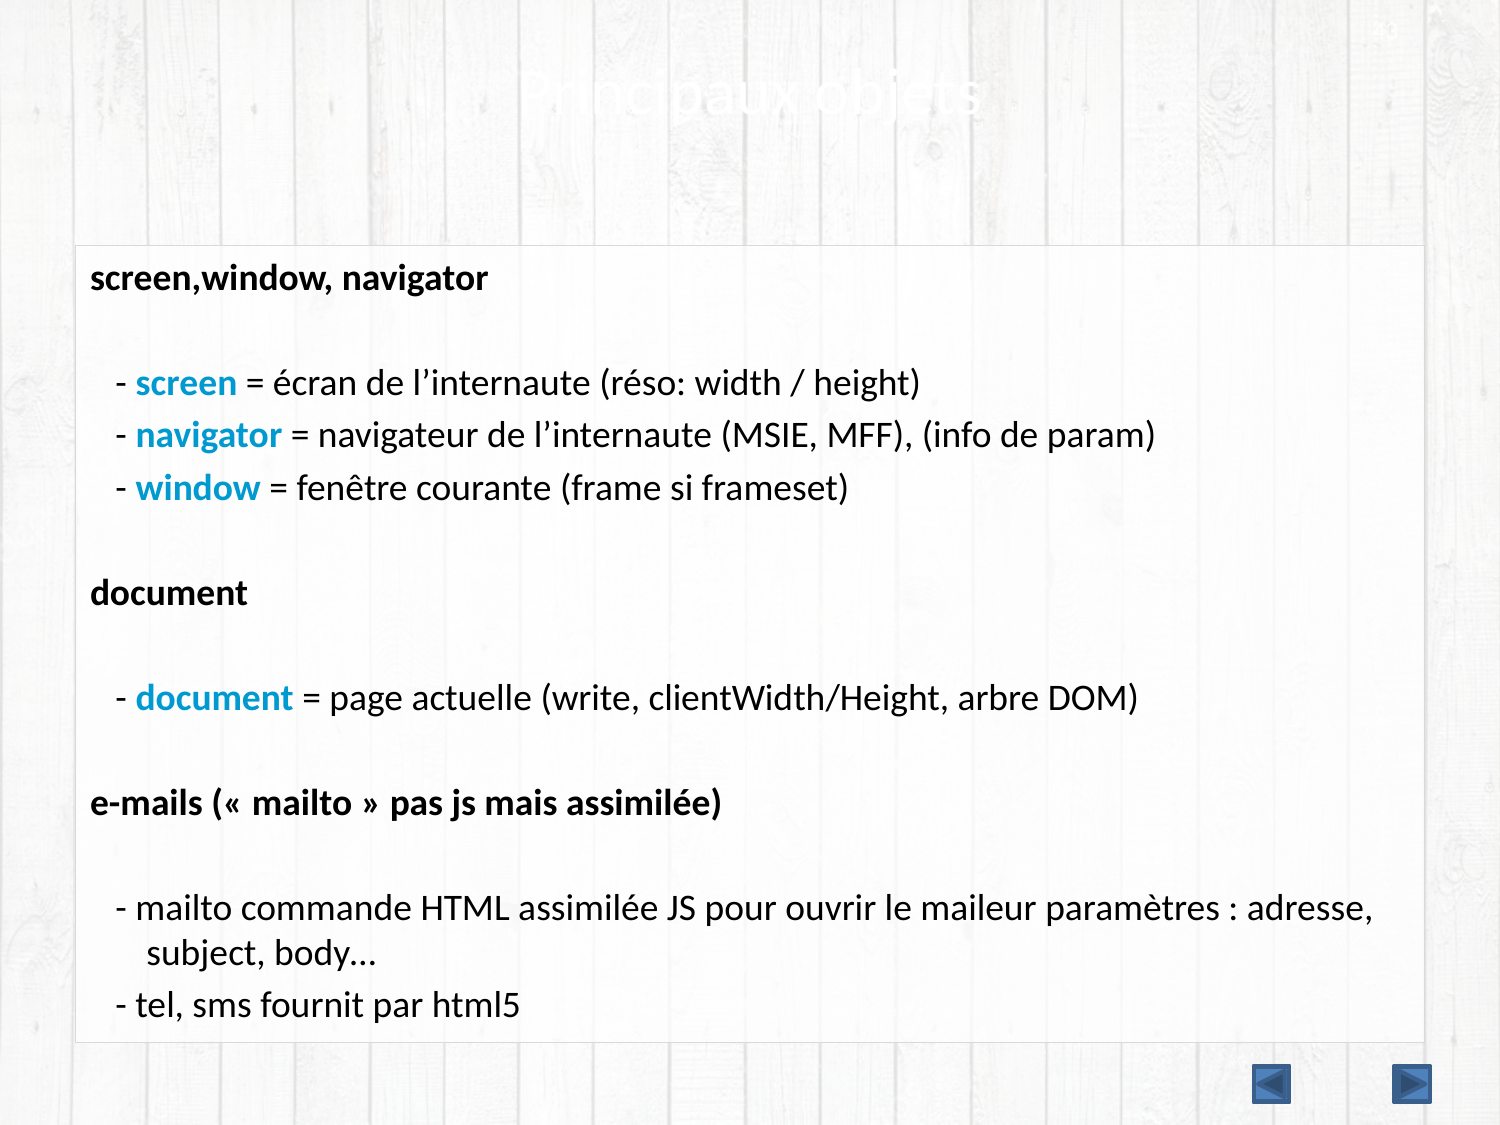

43
# Principaux objets
screen,window, navigator

   - screen = écran de l’internaute (réso: width / height)
   - navigator = navigateur de l’internaute (MSIE, MFF), (info de param)
   - window = fenêtre courante (frame si frameset)

document

   - document = page actuelle (write, clientWidth/Height, arbre DOM)

e-mails (« mailto » pas js mais assimilée)

   - mailto commande HTML assimilée JS pour ouvrir le maileur paramètres : adresse, subject, body…
   - tel, sms fournit par html5